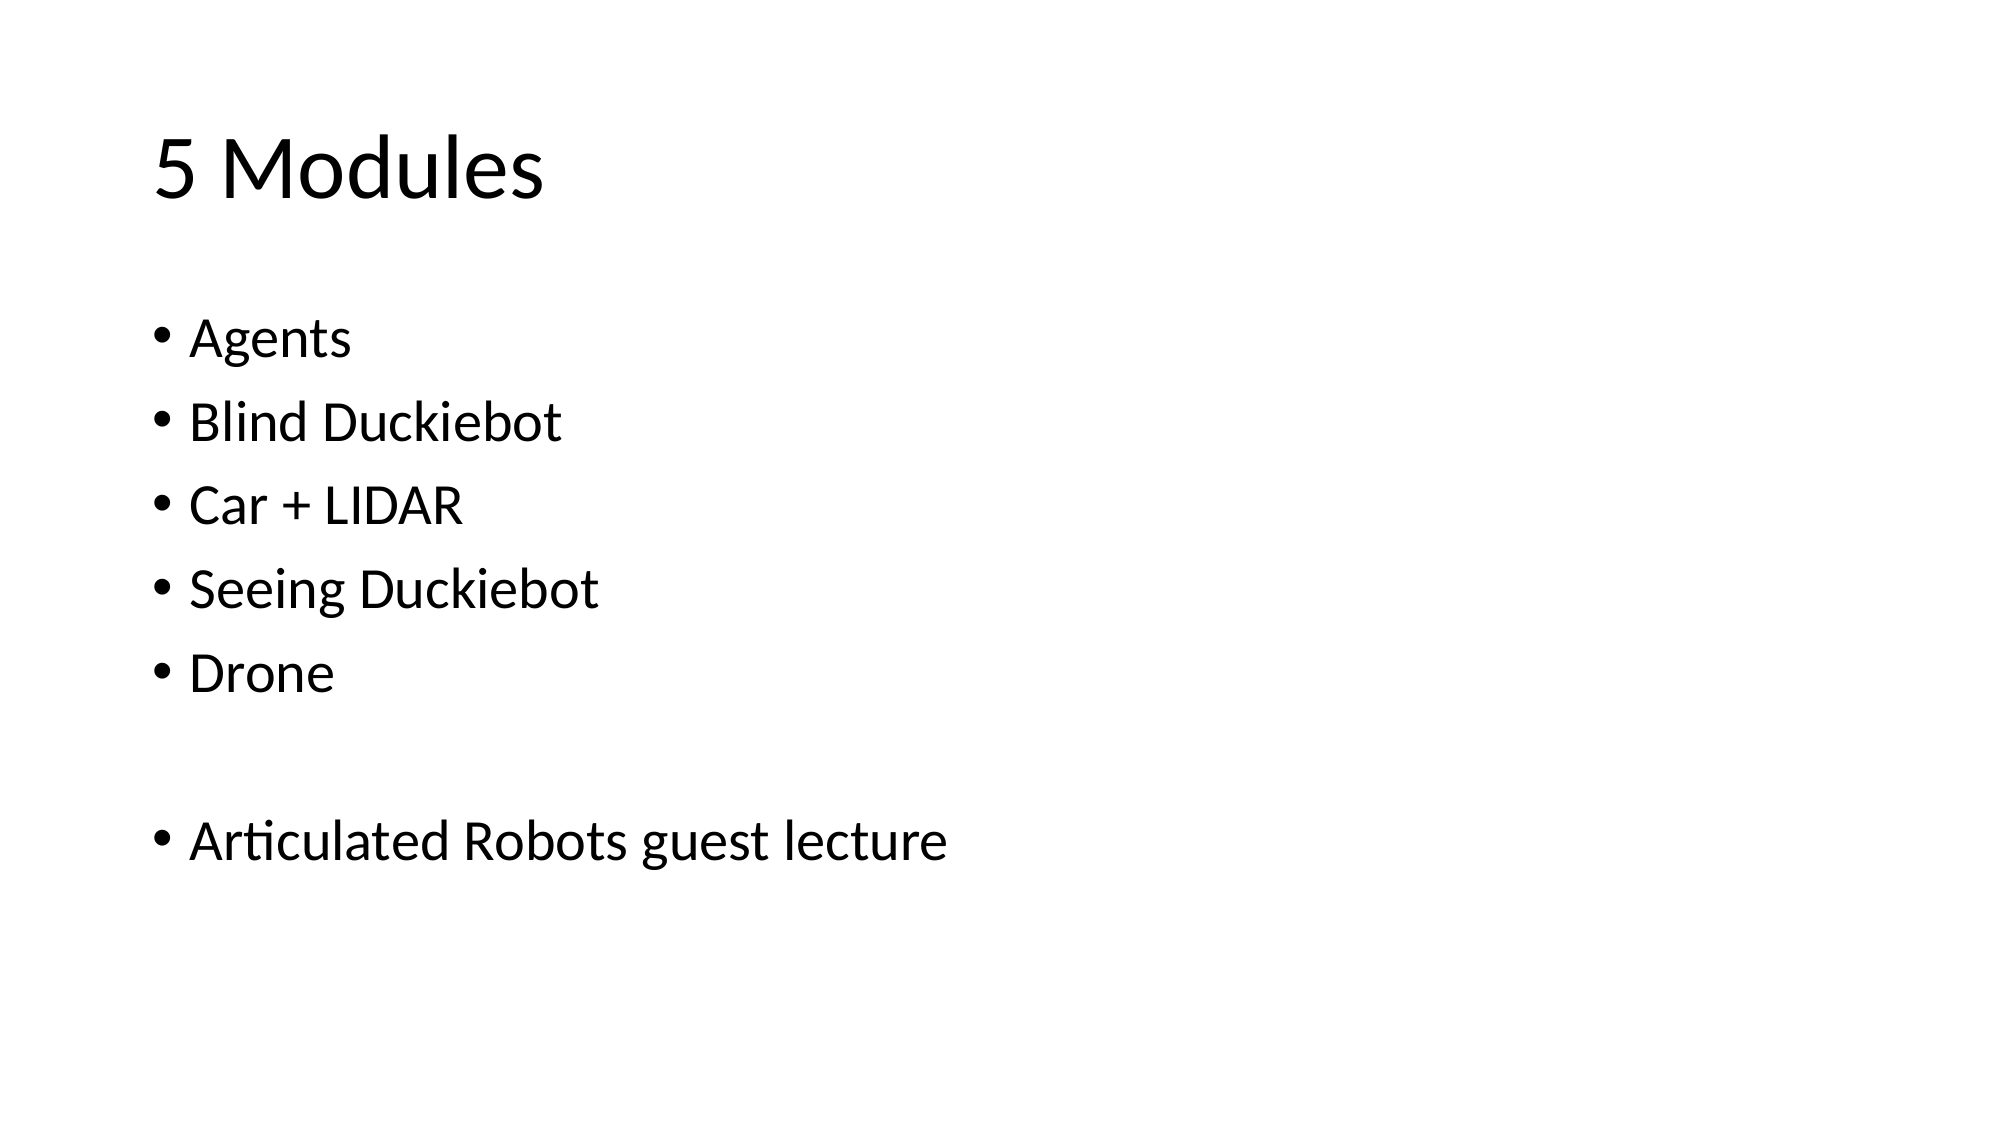

# 5 Modules
Agents
Blind Duckiebot
Car + LIDAR
Seeing Duckiebot
Drone

Articulated Robots guest lecture